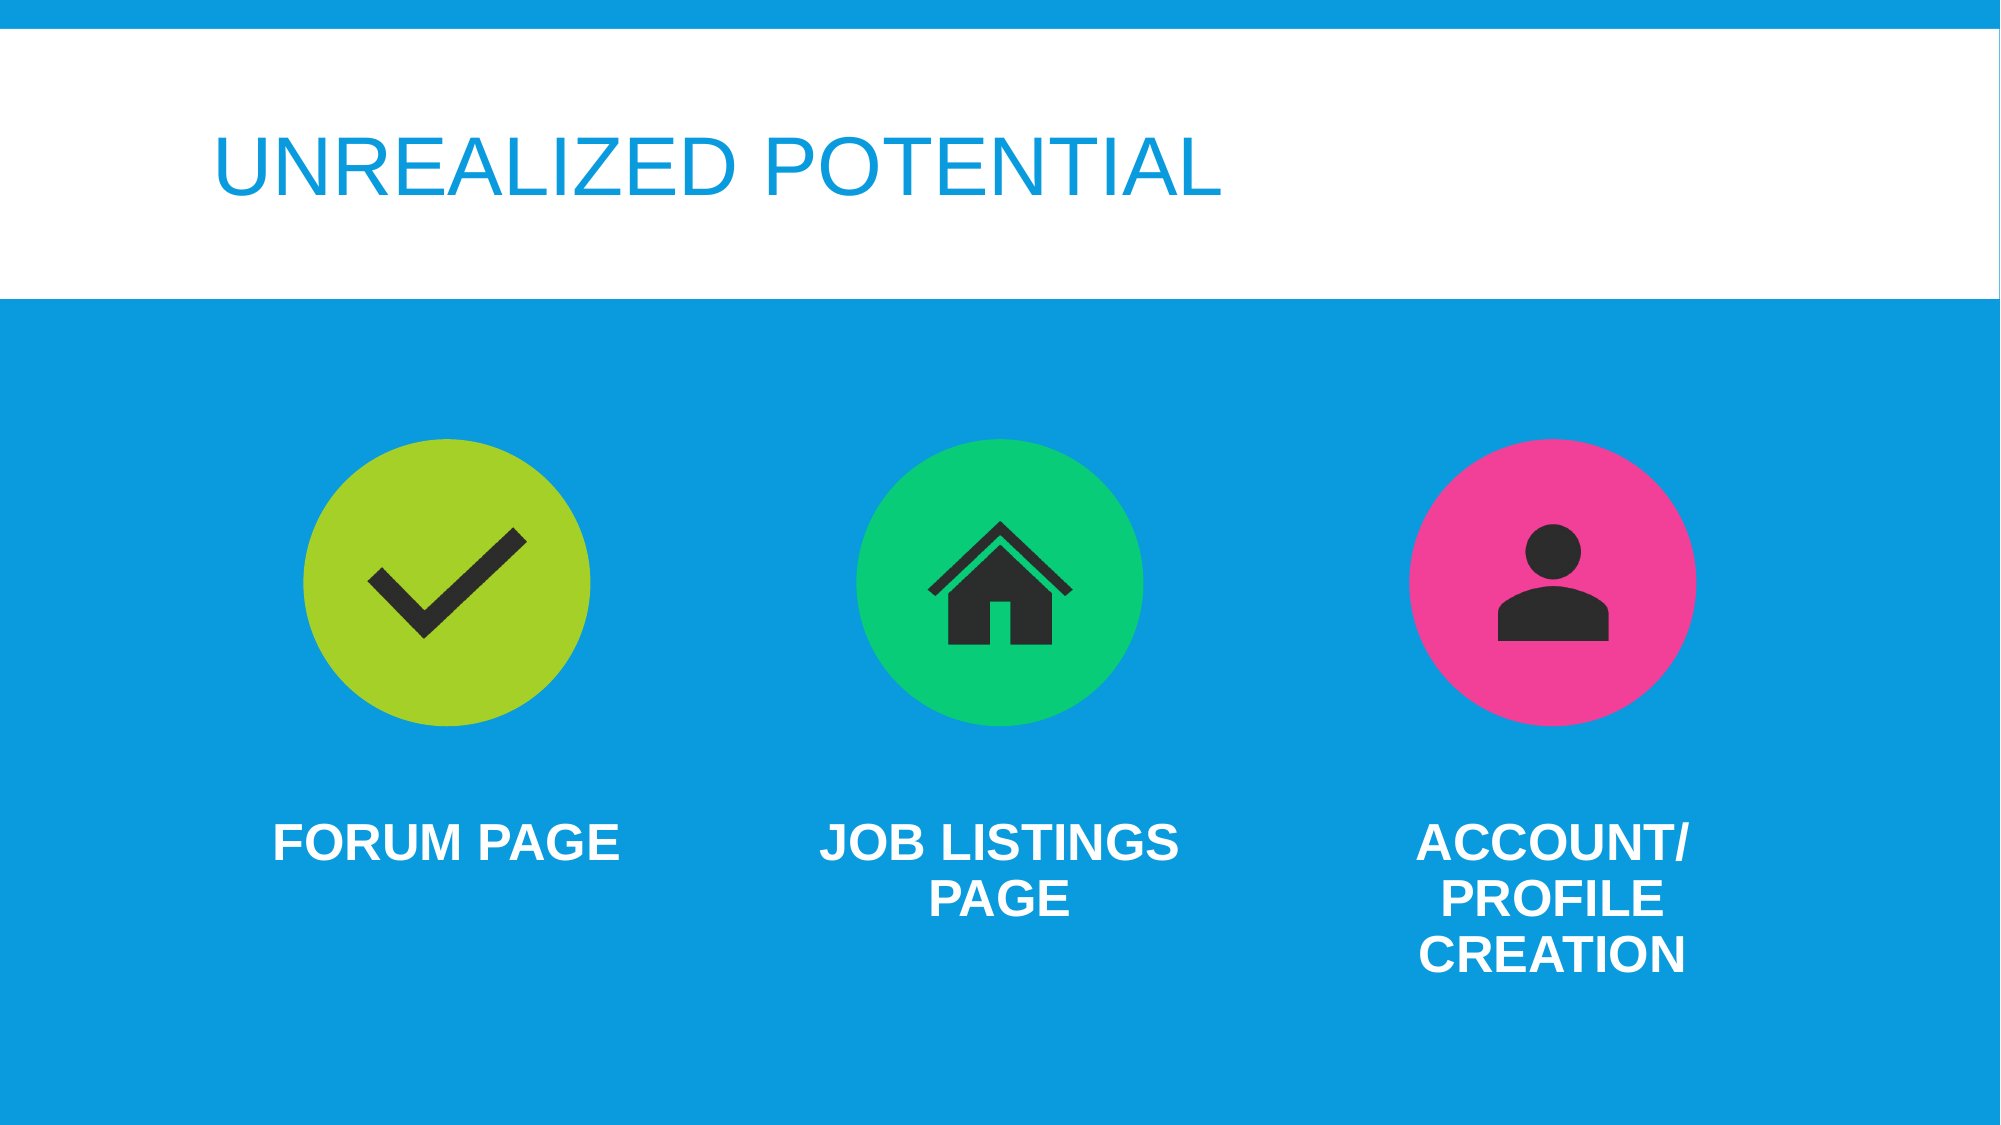

# Unrealized potential
Forum Page
Job Listings Page
Account/Profile Creation